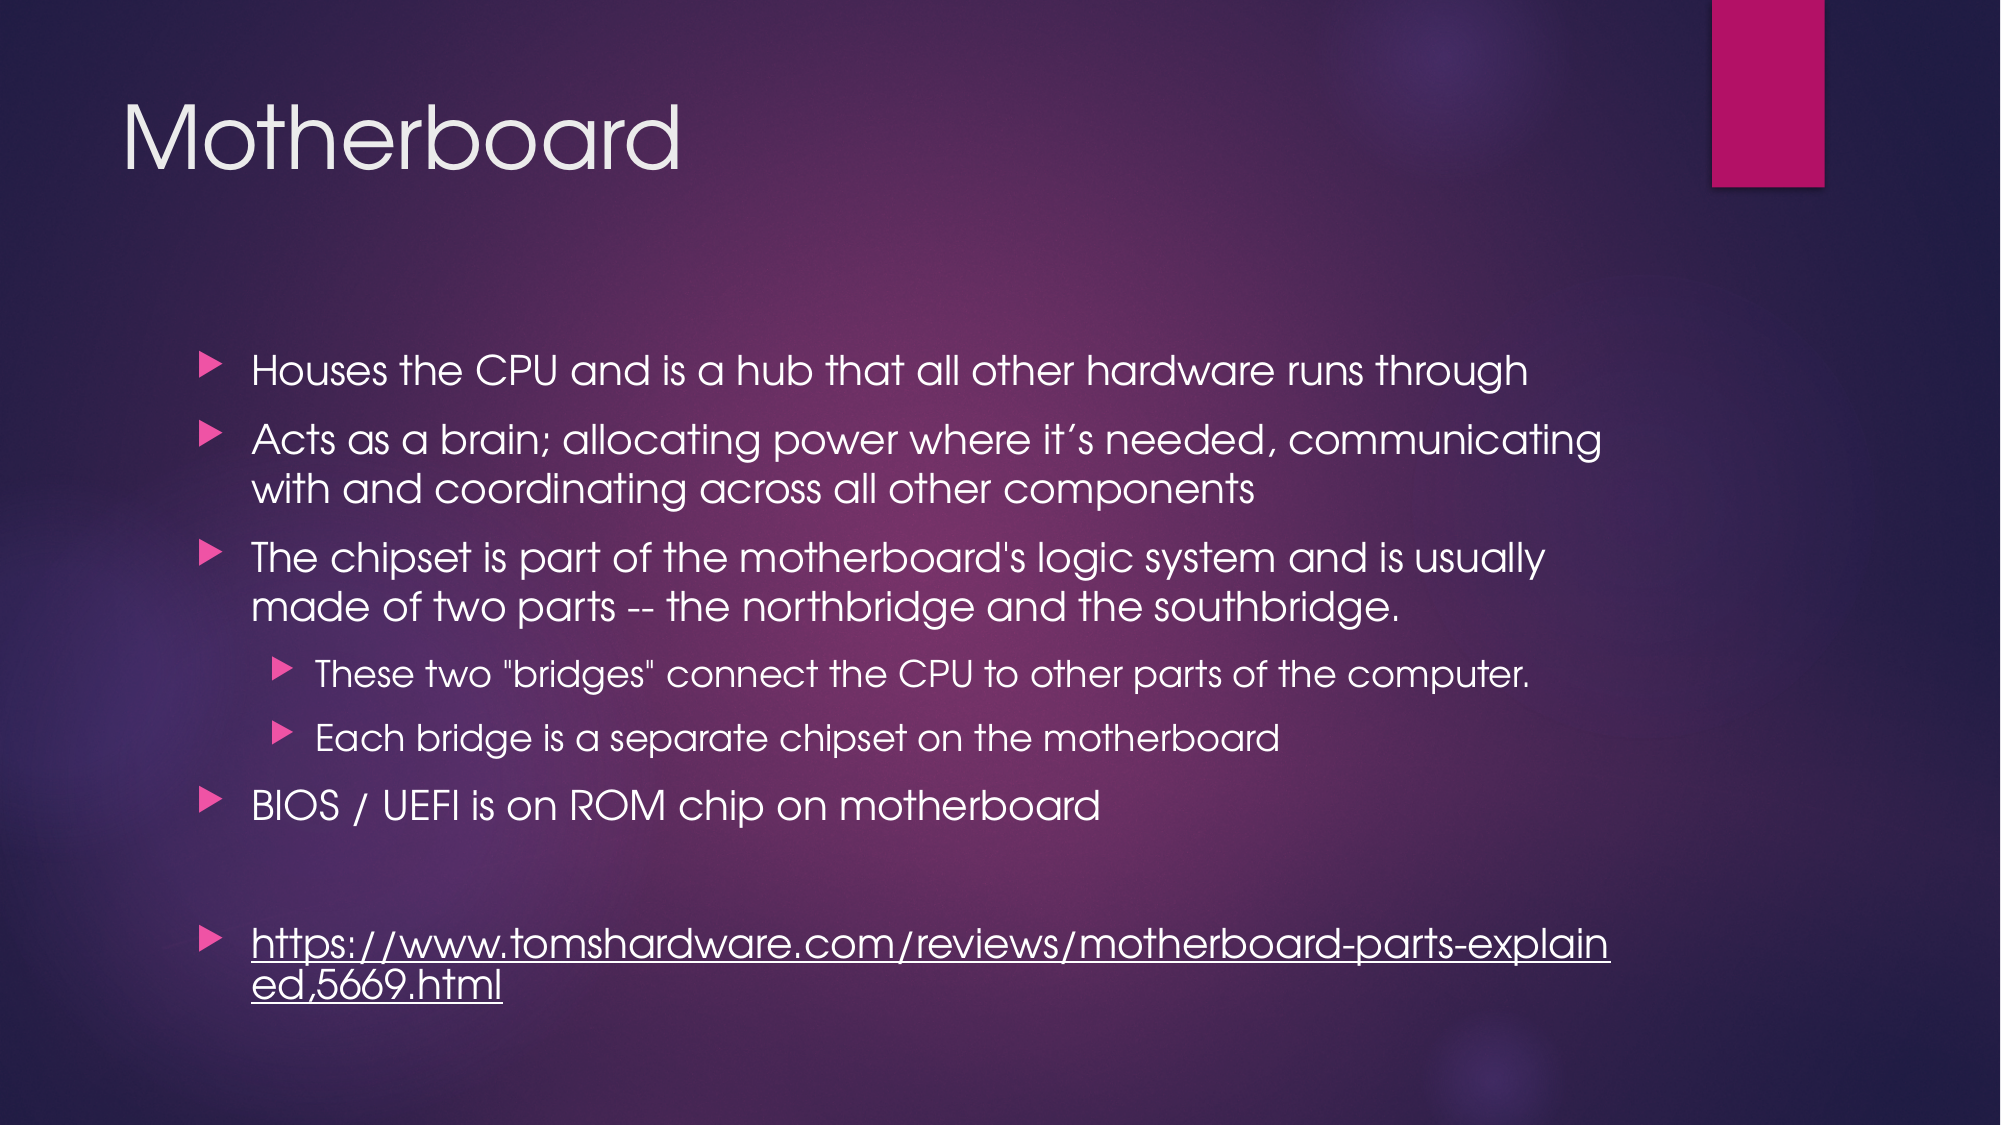

# Motherboard
Houses the CPU and is a hub that all other hardware runs through
Acts as a brain; allocating power where it’s needed, communicating with and coordinating across all other components
The chipset is part of the motherboard's logic system and is usually made of two parts -- the northbridge and the southbridge.
These two "bridges" connect the CPU to other parts of the computer.
Each bridge is a separate chipset on the motherboard
BIOS / UEFI is on ROM chip on motherboard

https://www.tomshardware.com/reviews/motherboard-parts-explained,5669.html